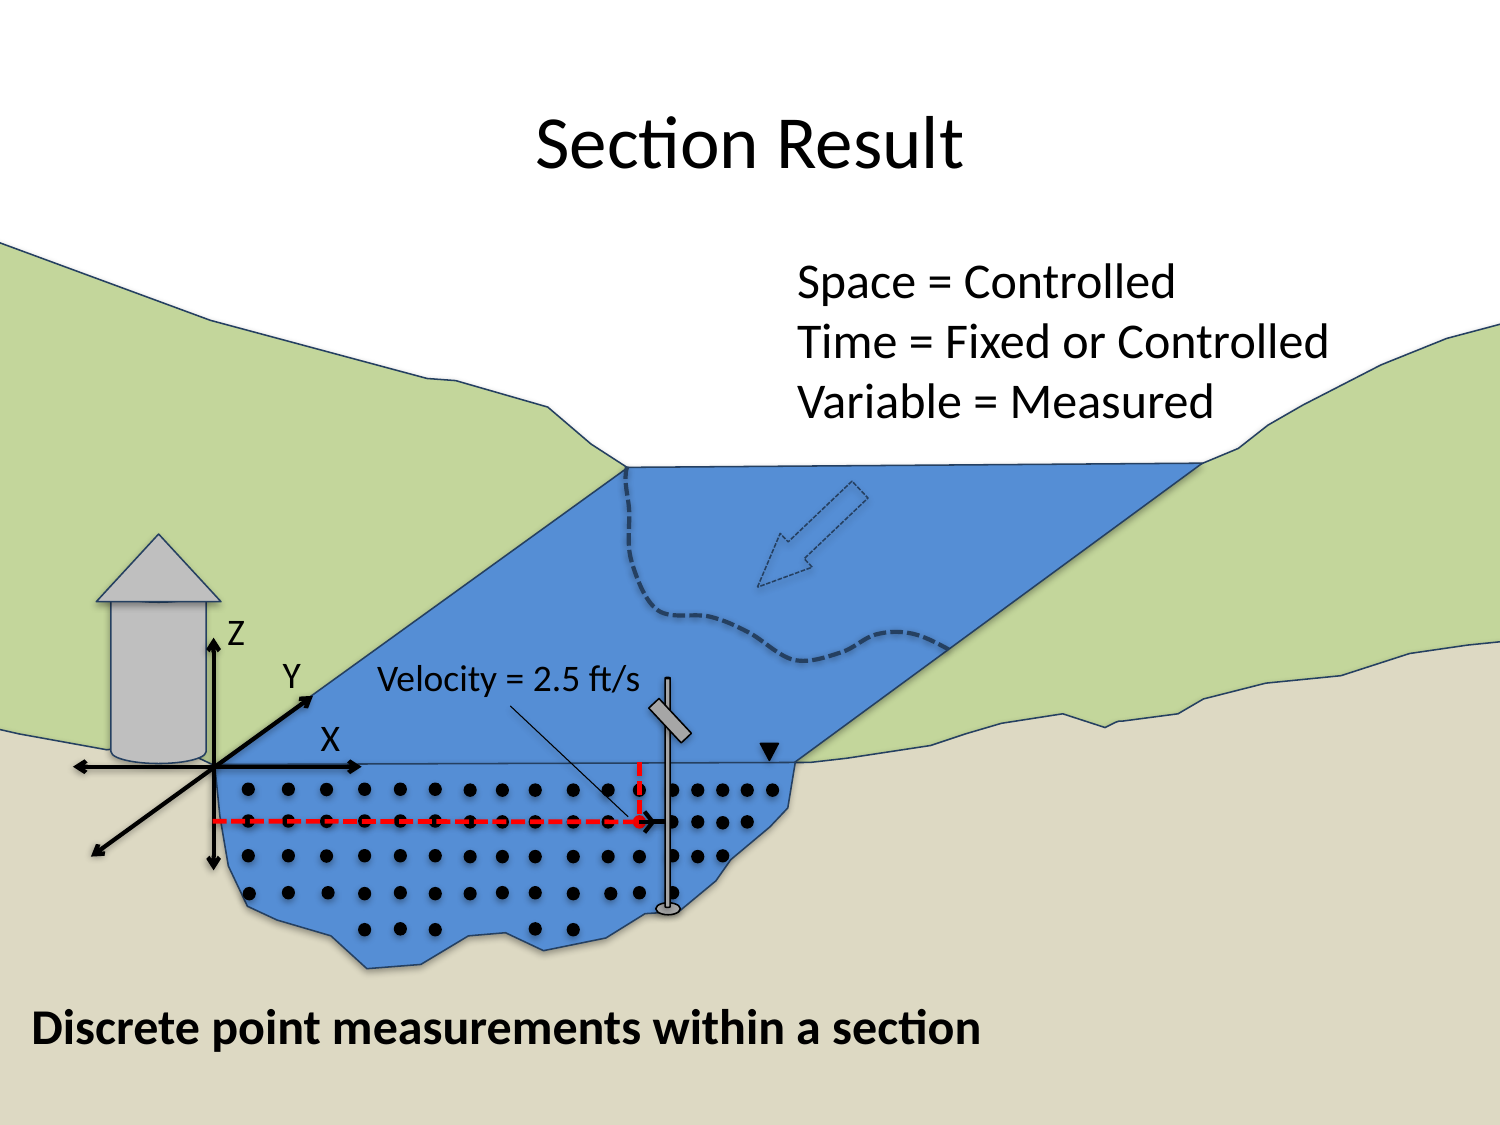

# Section Result

Space = Controlled
Time = Fixed or Controlled
Variable = Measured

Z
Y
X

Velocity = 2.5 ft/s

Discrete point measurements within a section